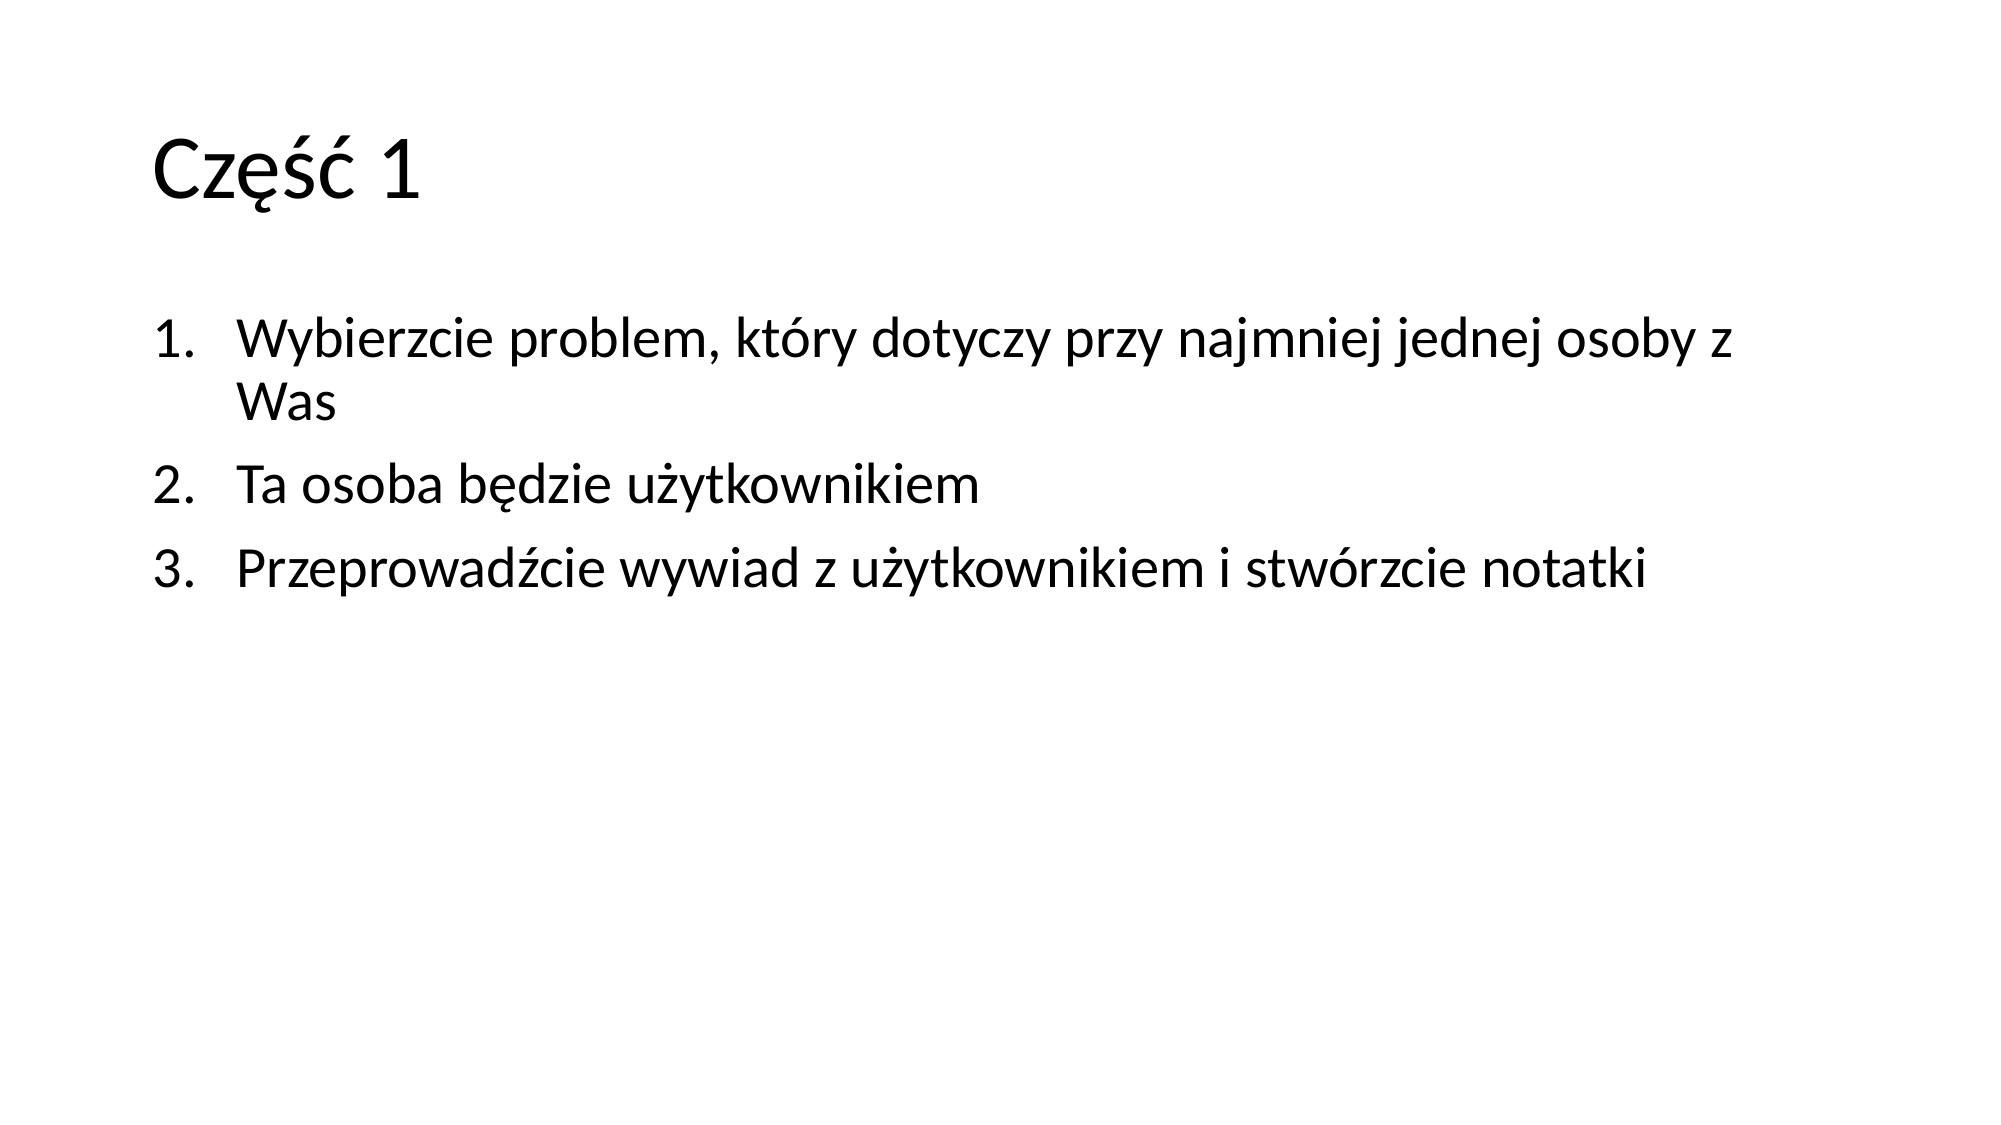

# Część 1
Wybierzcie problem, który dotyczy przy najmniej jednej osoby z Was
Ta osoba będzie użytkownikiem
Przeprowadźcie wywiad z użytkownikiem i stwórzcie notatki